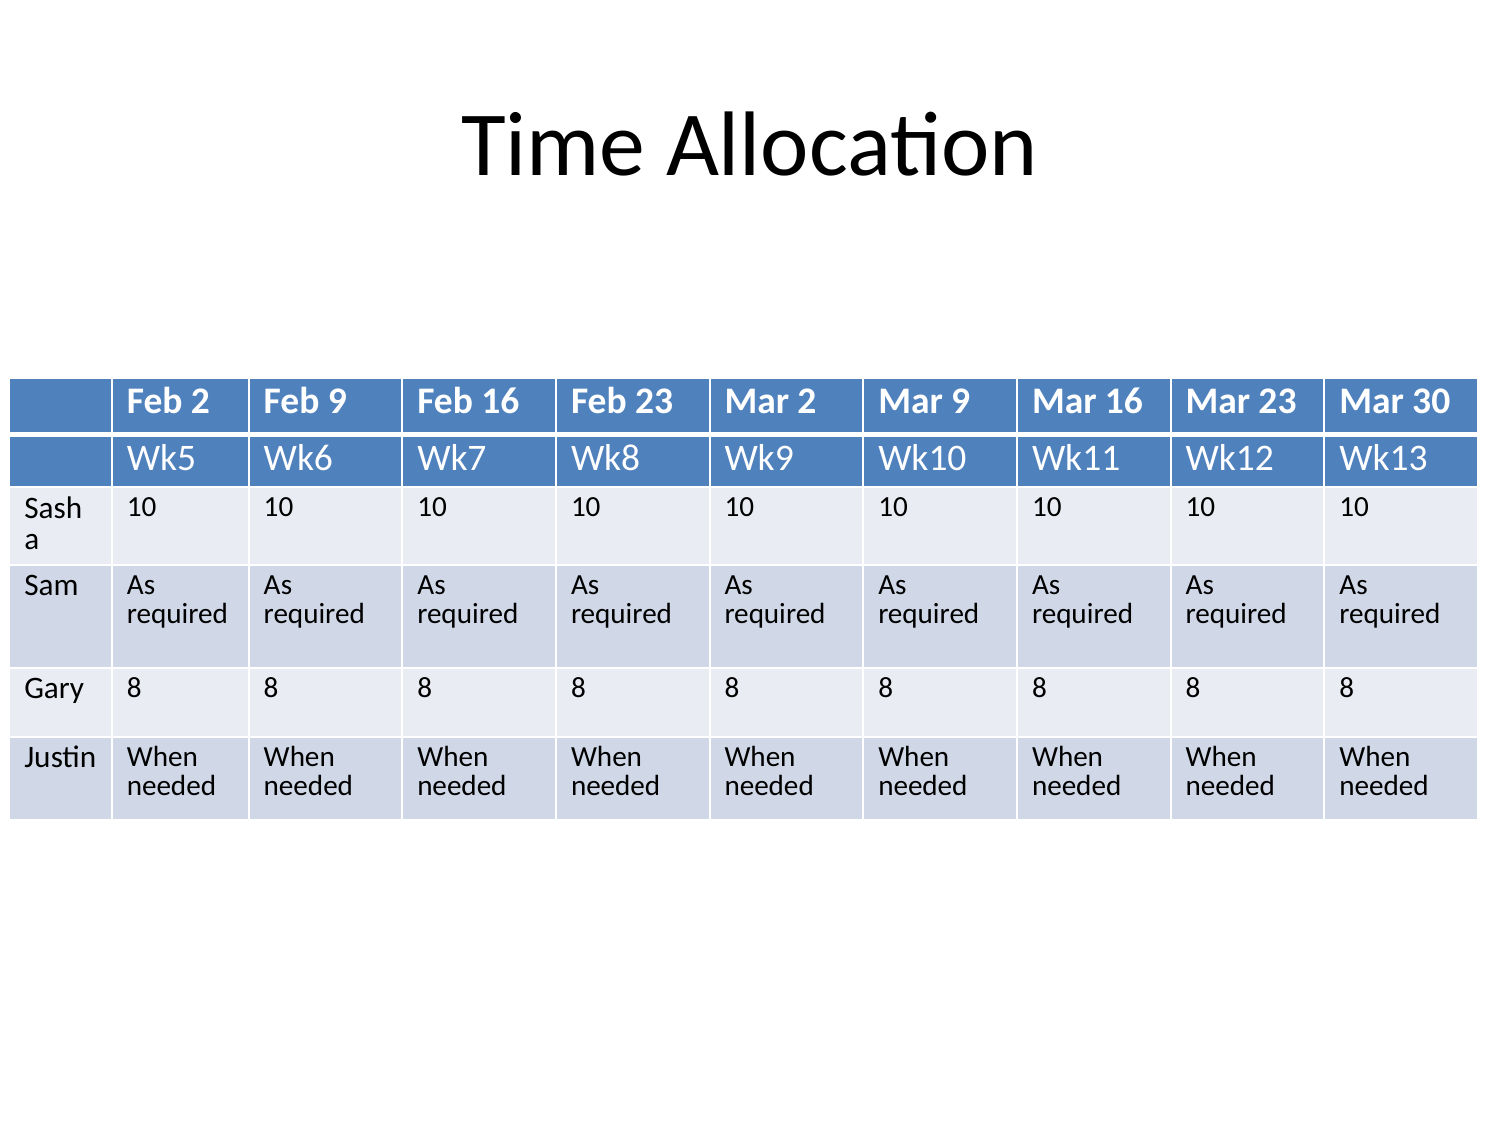

# Time Allocation
|  | Feb 2 | Feb 9 | Feb 16 | Feb 23 | Mar 2 | Mar 9 | Mar 16 | Mar 23 | Mar 30 |
| --- | --- | --- | --- | --- | --- | --- | --- | --- | --- |
|  | Wk5 | Wk6 | Wk7 | Wk8 | Wk9 | Wk10 | Wk11 | Wk12 | Wk13 |
| Sasha | 10 | 10 | 10 | 10 | 10 | 10 | 10 | 10 | 10 |
| Sam | As required | As required | As required | As required | As required | As required | As required | As required | As required |
| Gary | 8 | 8 | 8 | 8 | 8 | 8 | 8 | 8 | 8 |
| Justin | When needed | When needed | When needed | When needed | When needed | When needed | When needed | When needed | When needed |